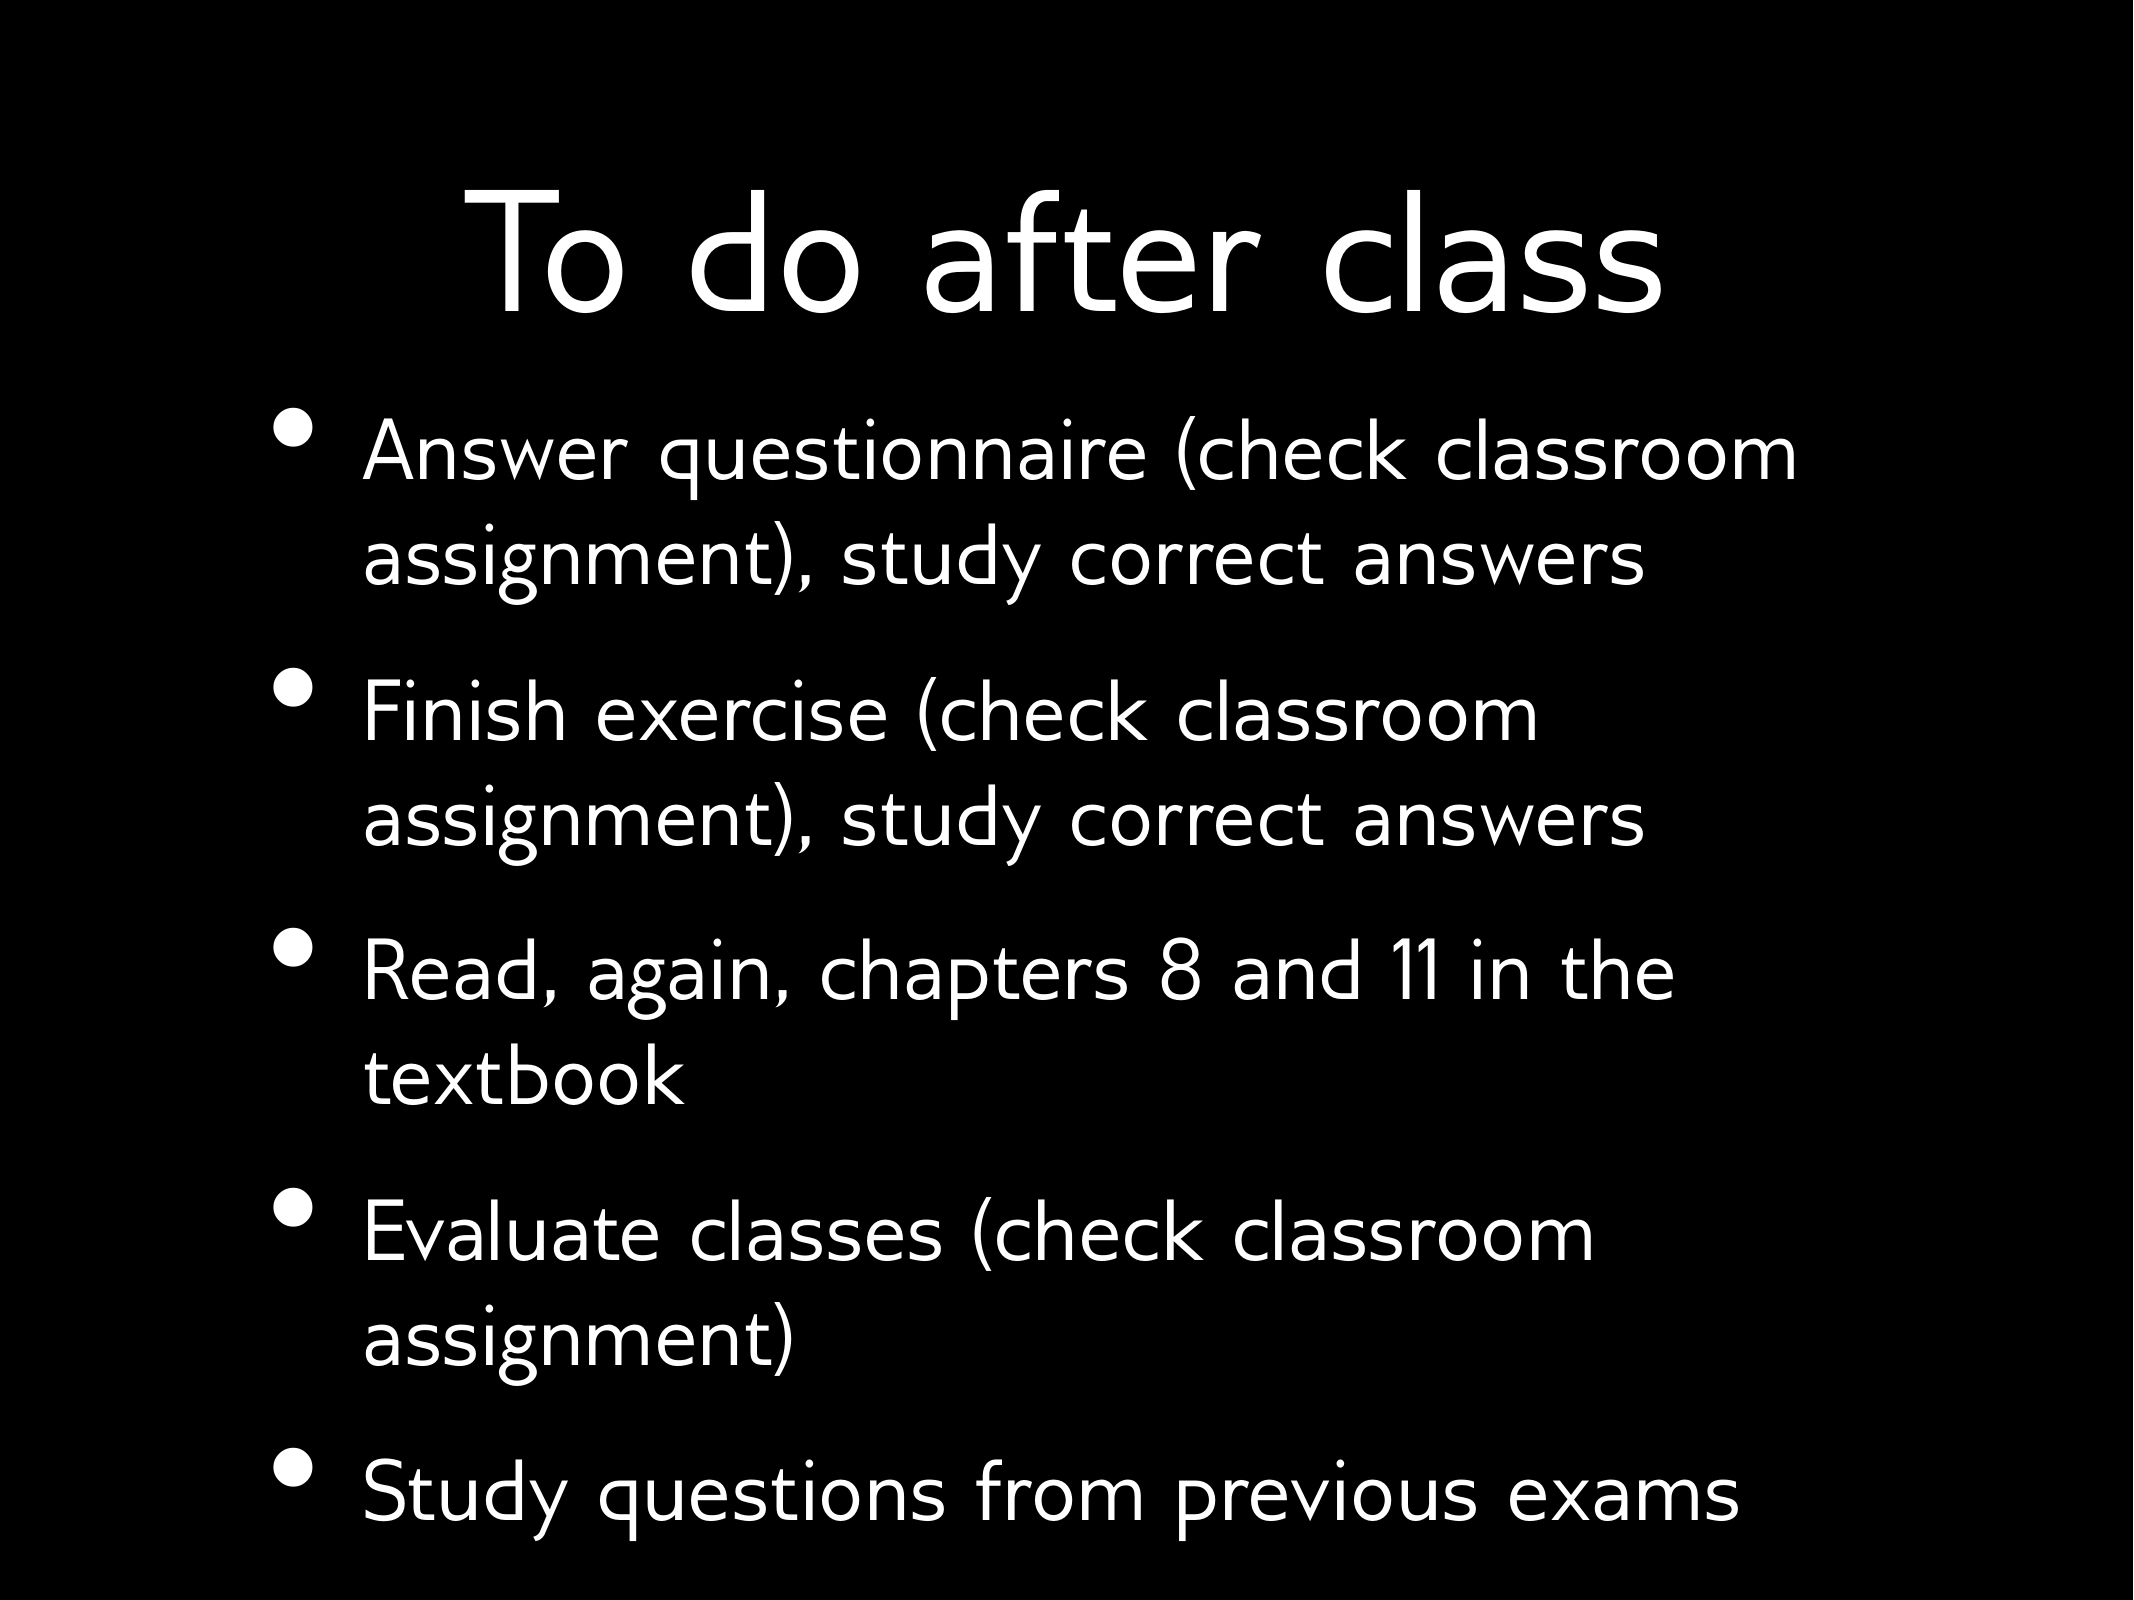

# To do after class
Answer questionnaire (check classroom assignment), study correct answers
Finish exercise (check classroom assignment), study correct answers
Read, again, chapters 8 and 11 in the textbook
Evaluate classes (check classroom assignment)
Study questions from previous exams